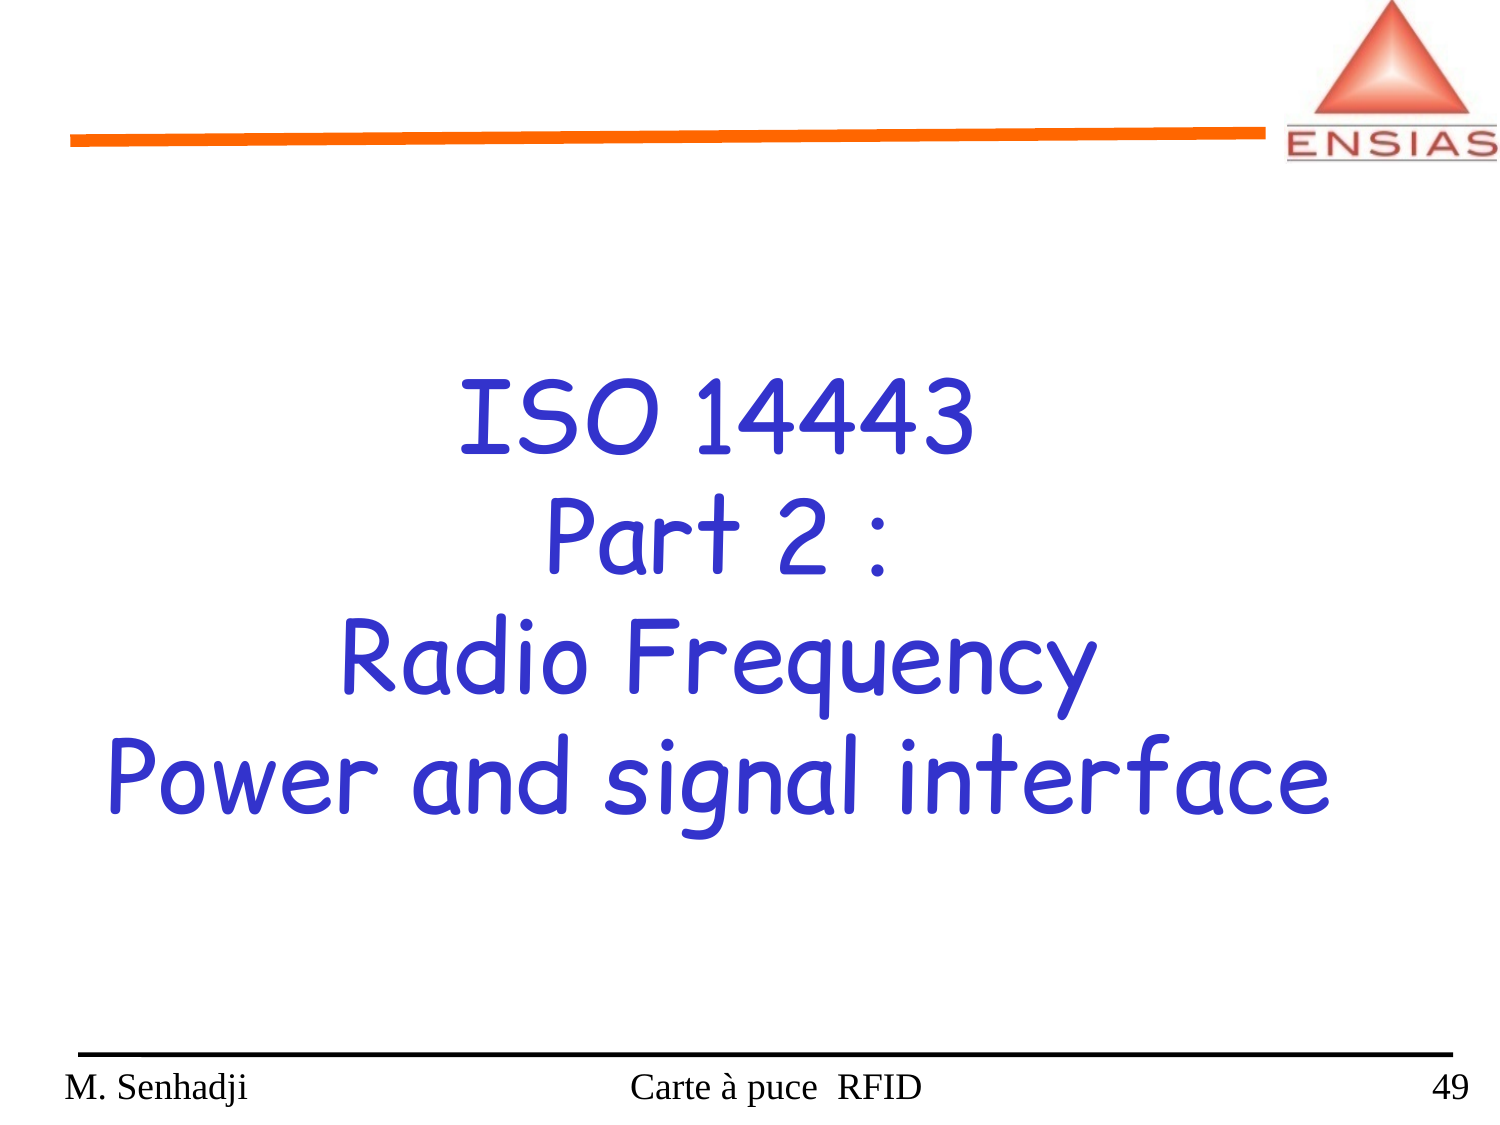

# ISO 14443 Part 2 : Radio Frequency Power and signal interface